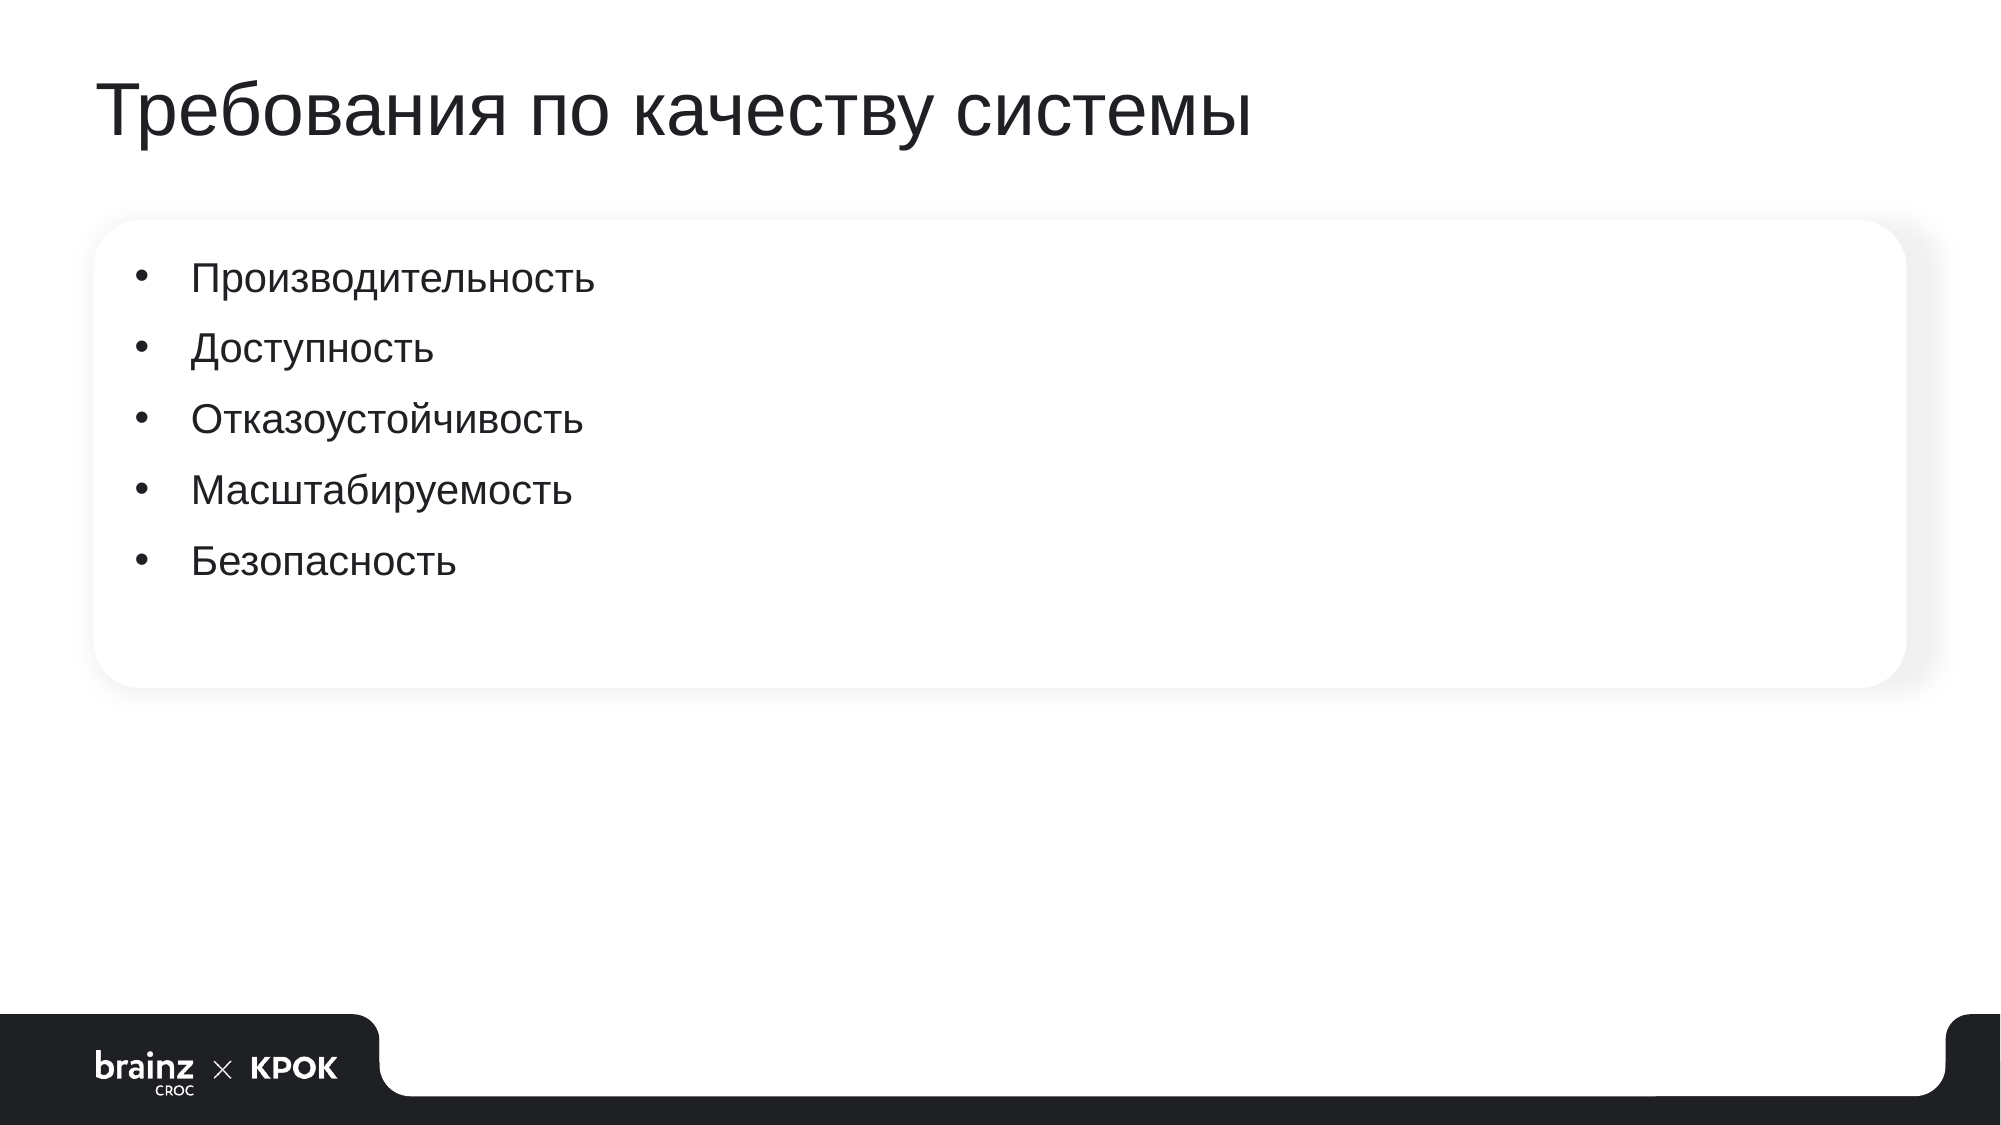

# Требования по качеству системы

Производительность
Доступность
Отказоустойчивость
Масштабируемость
Безопасность